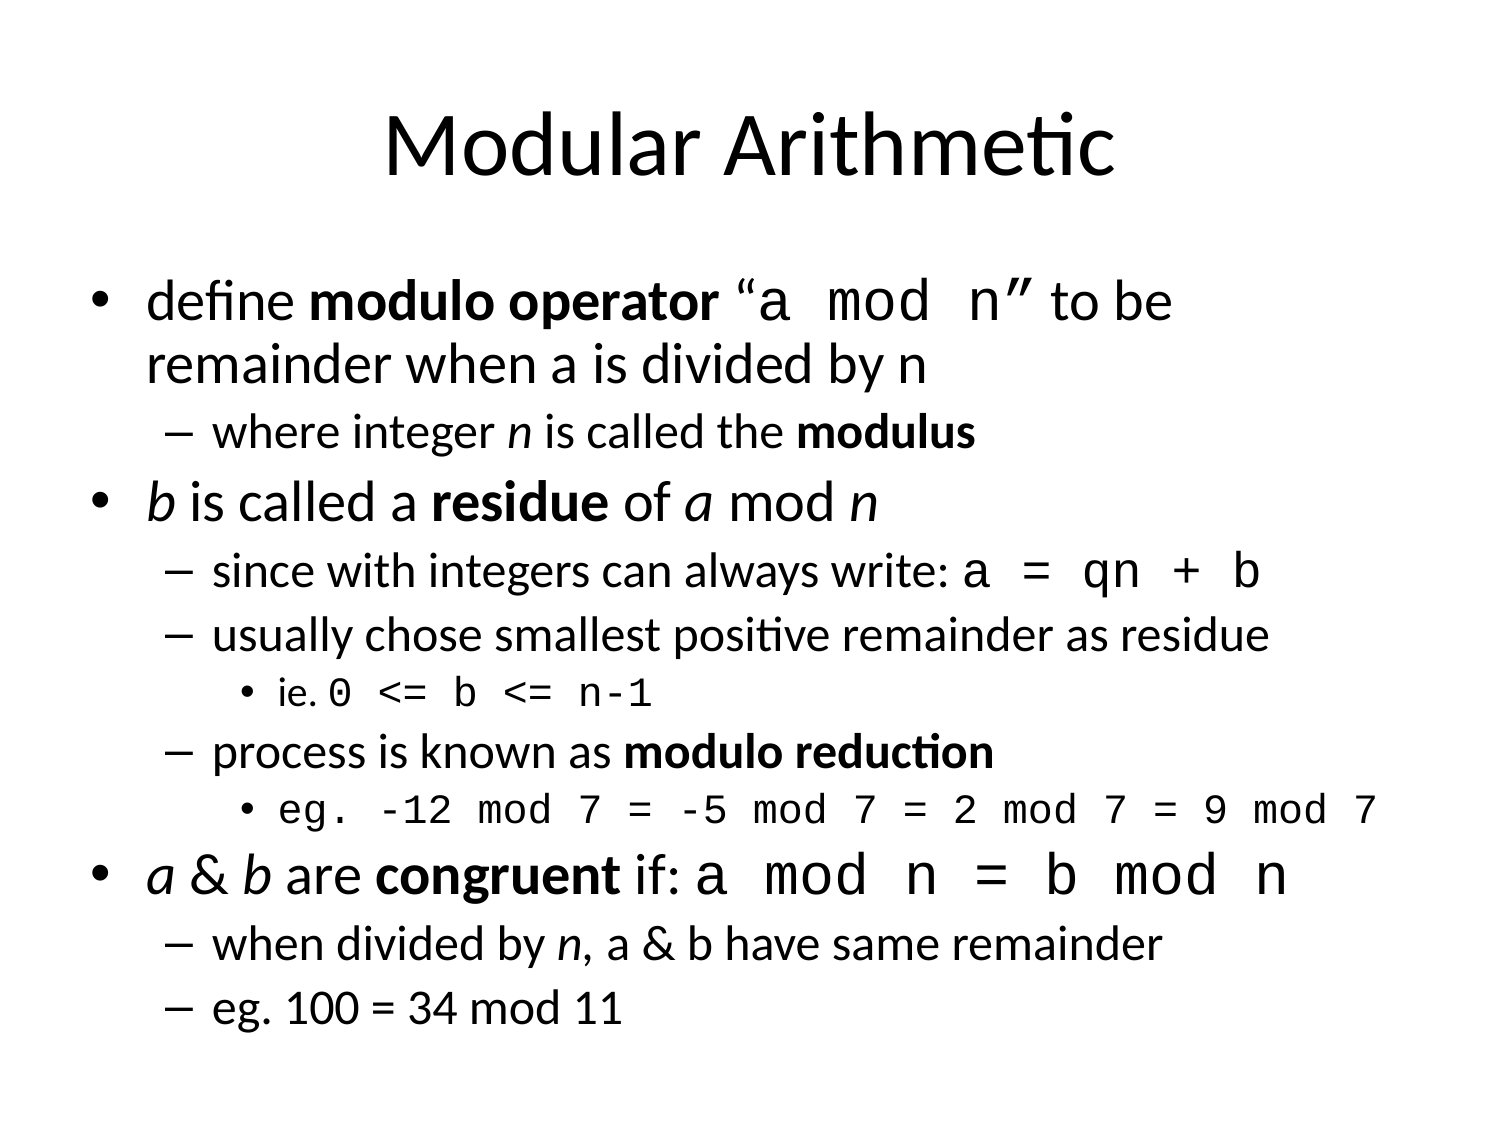

# Modular Arithmetic
define modulo operator “a mod n” to be remainder when a is divided by n
where integer n is called the modulus
b is called a residue of a mod n
since with integers can always write: a = qn + b
usually chose smallest positive remainder as residue
ie. 0 <= b <= n-1
process is known as modulo reduction
eg. -12 mod 7 = -5 mod 7 = 2 mod 7 = 9 mod 7
a & b are congruent if: a mod n = b mod n
when divided by n, a & b have same remainder
eg. 100 = 34 mod 11